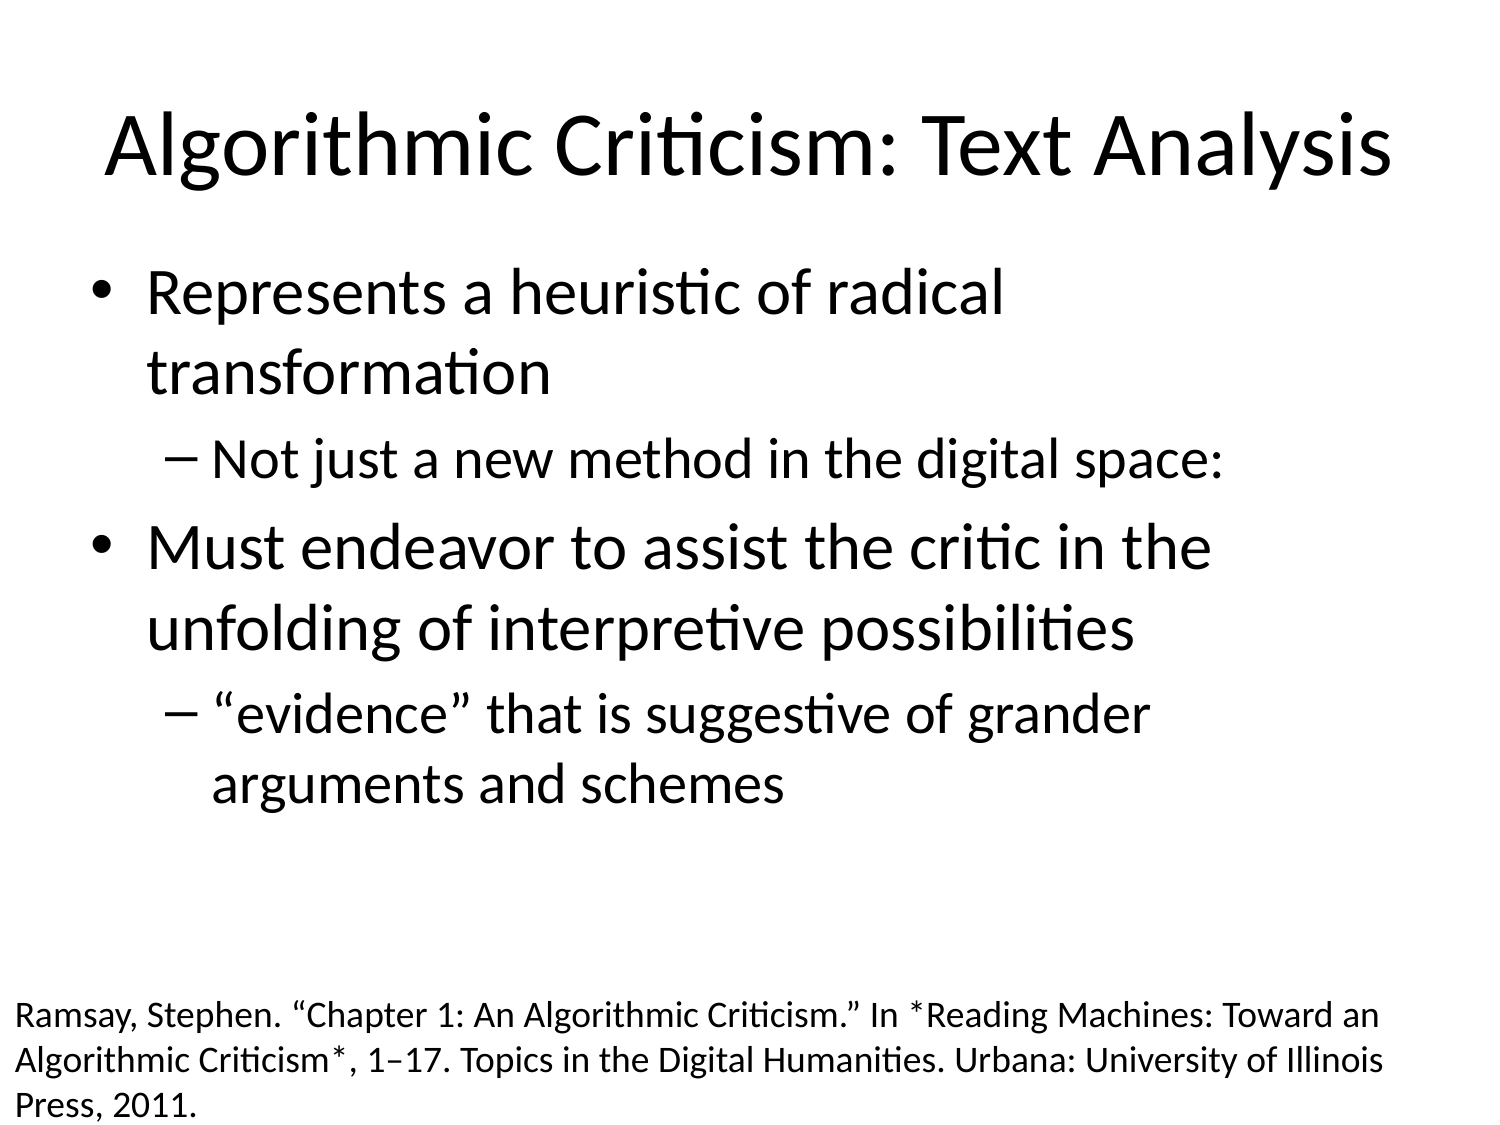

# Algorithmic Criticism: Text Analysis
Represents a heuristic of radical transformation
Not just a new method in the digital space:
Must endeavor to assist the critic in the unfolding of interpretive possibilities
“evidence” that is suggestive of grander arguments and schemes
Ramsay, Stephen. “Chapter 1: An Algorithmic Criticism.” In *Reading Machines: Toward an Algorithmic Criticism*, 1–17. Topics in the Digital Humanities. Urbana: University of Illinois Press, 2011.